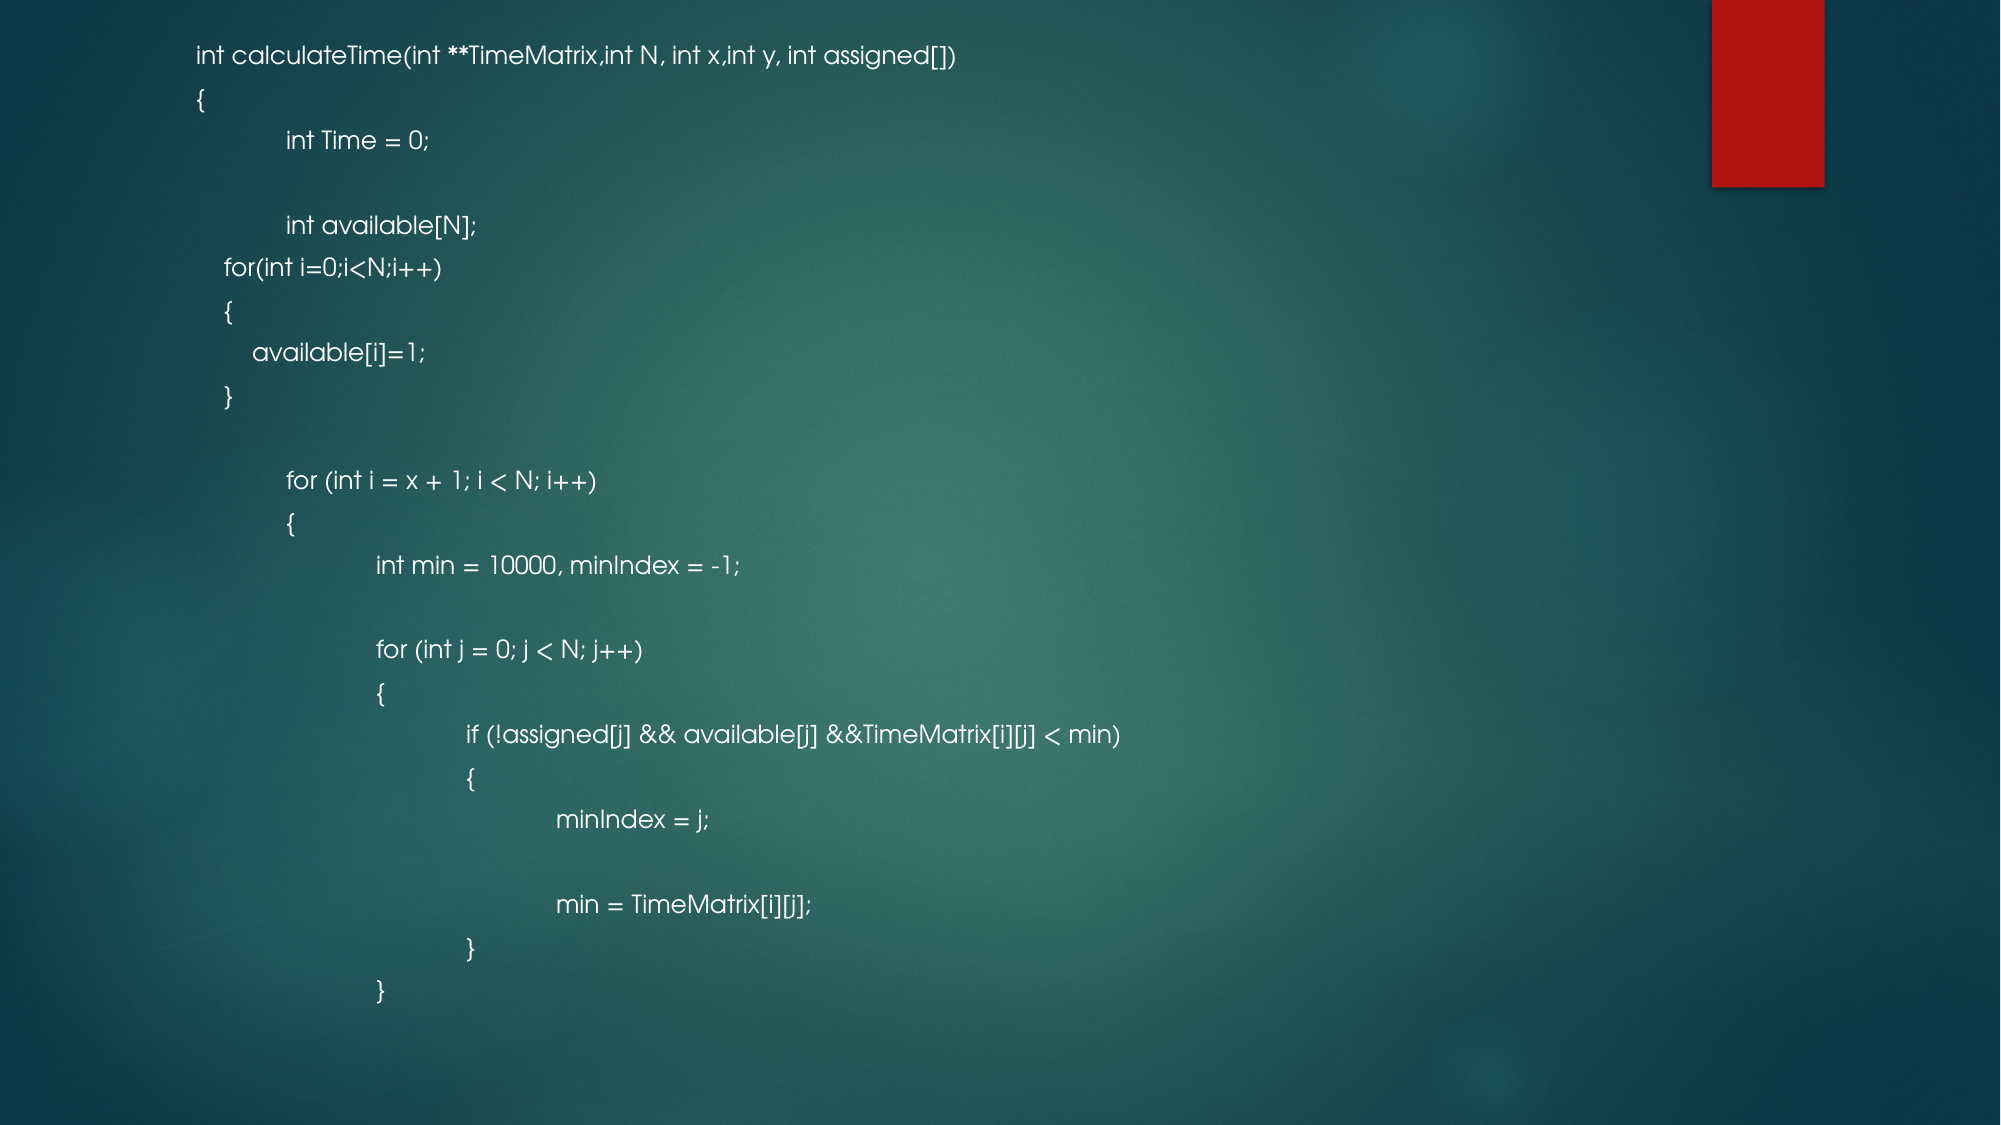

int calculateTime(int **TimeMatrix,int N, int x,int y, int assigned[])
{
	int Time = 0;

	int available[N];
    for(int i=0;i<N;i++)
    {
        available[i]=1;
    }

	for (int i = x + 1; i < N; i++)
	{
		int min = 10000, minIndex = -1;

		for (int j = 0; j < N; j++)
		{
			if (!assigned[j] && available[j] &&TimeMatrix[i][j] < min)
			{
				minIndex = j;

				min = TimeMatrix[i][j];
			}
		}